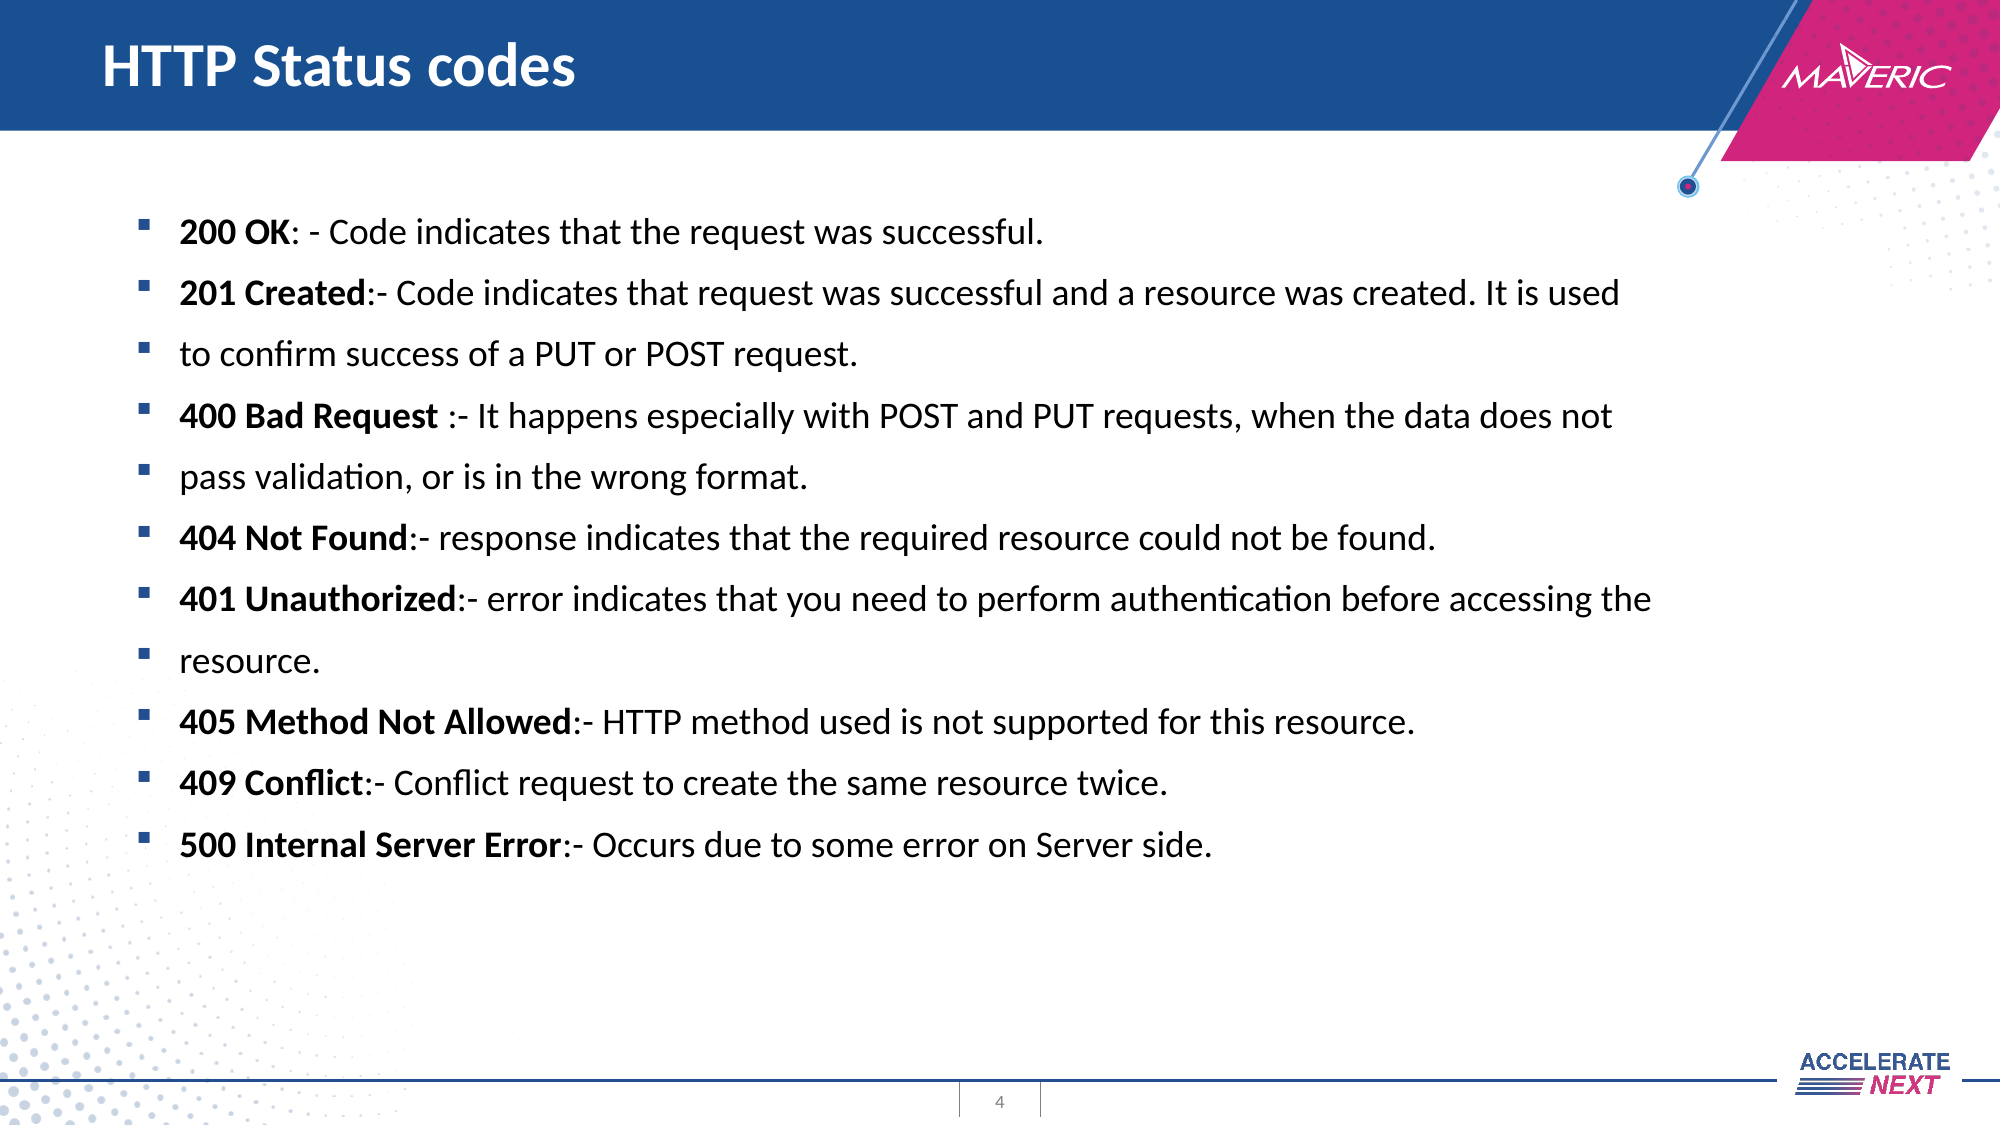

# HTTP Status codes
200 OK: - Code indicates that the request was successful.
201 Created:- Code indicates that request was successful and a resource was created. It is used
to confirm success of a PUT or POST request.
400 Bad Request :- It happens especially with POST and PUT requests, when the data does not
pass validation, or is in the wrong format.
404 Not Found:- response indicates that the required resource could not be found.
401 Unauthorized:- error indicates that you need to perform authentication before accessing the
resource.
405 Method Not Allowed:- HTTP method used is not supported for this resource.
409 Conflict:- Conflict request to create the same resource twice.
500 Internal Server Error:- Occurs due to some error on Server side.
4